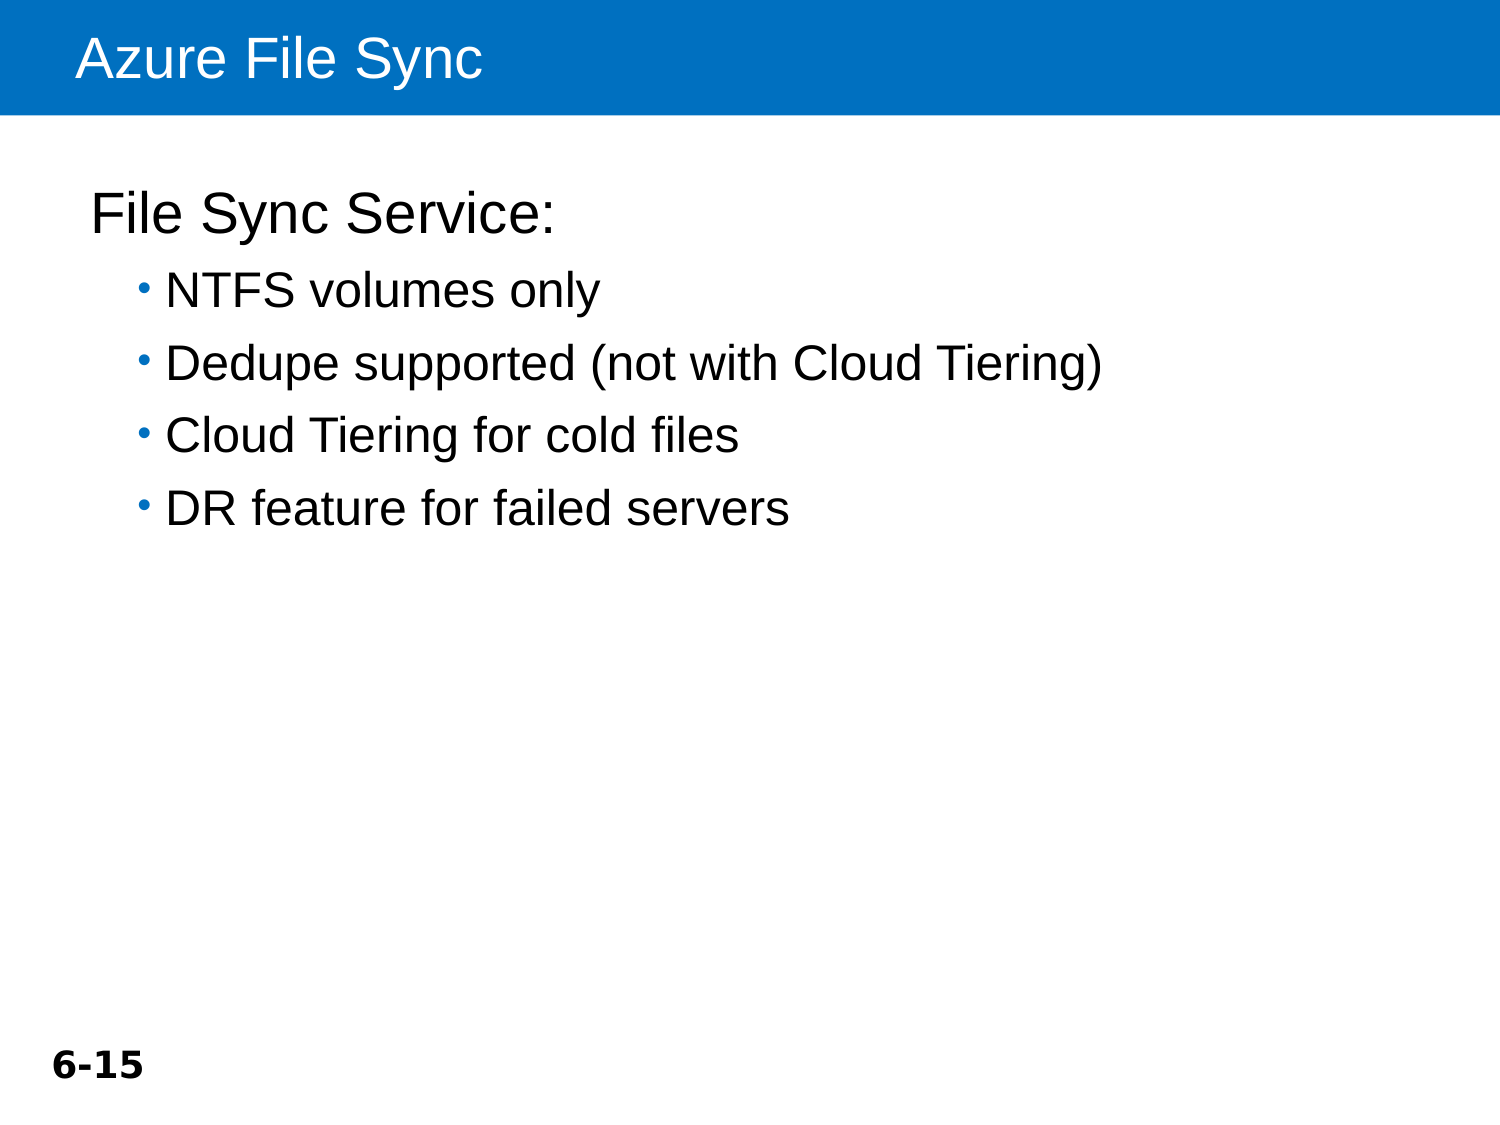

# Azure File Sync
File Sync Service:
NTFS volumes only
Dedupe supported (not with Cloud Tiering)
Cloud Tiering for cold files
DR feature for failed servers

6-15